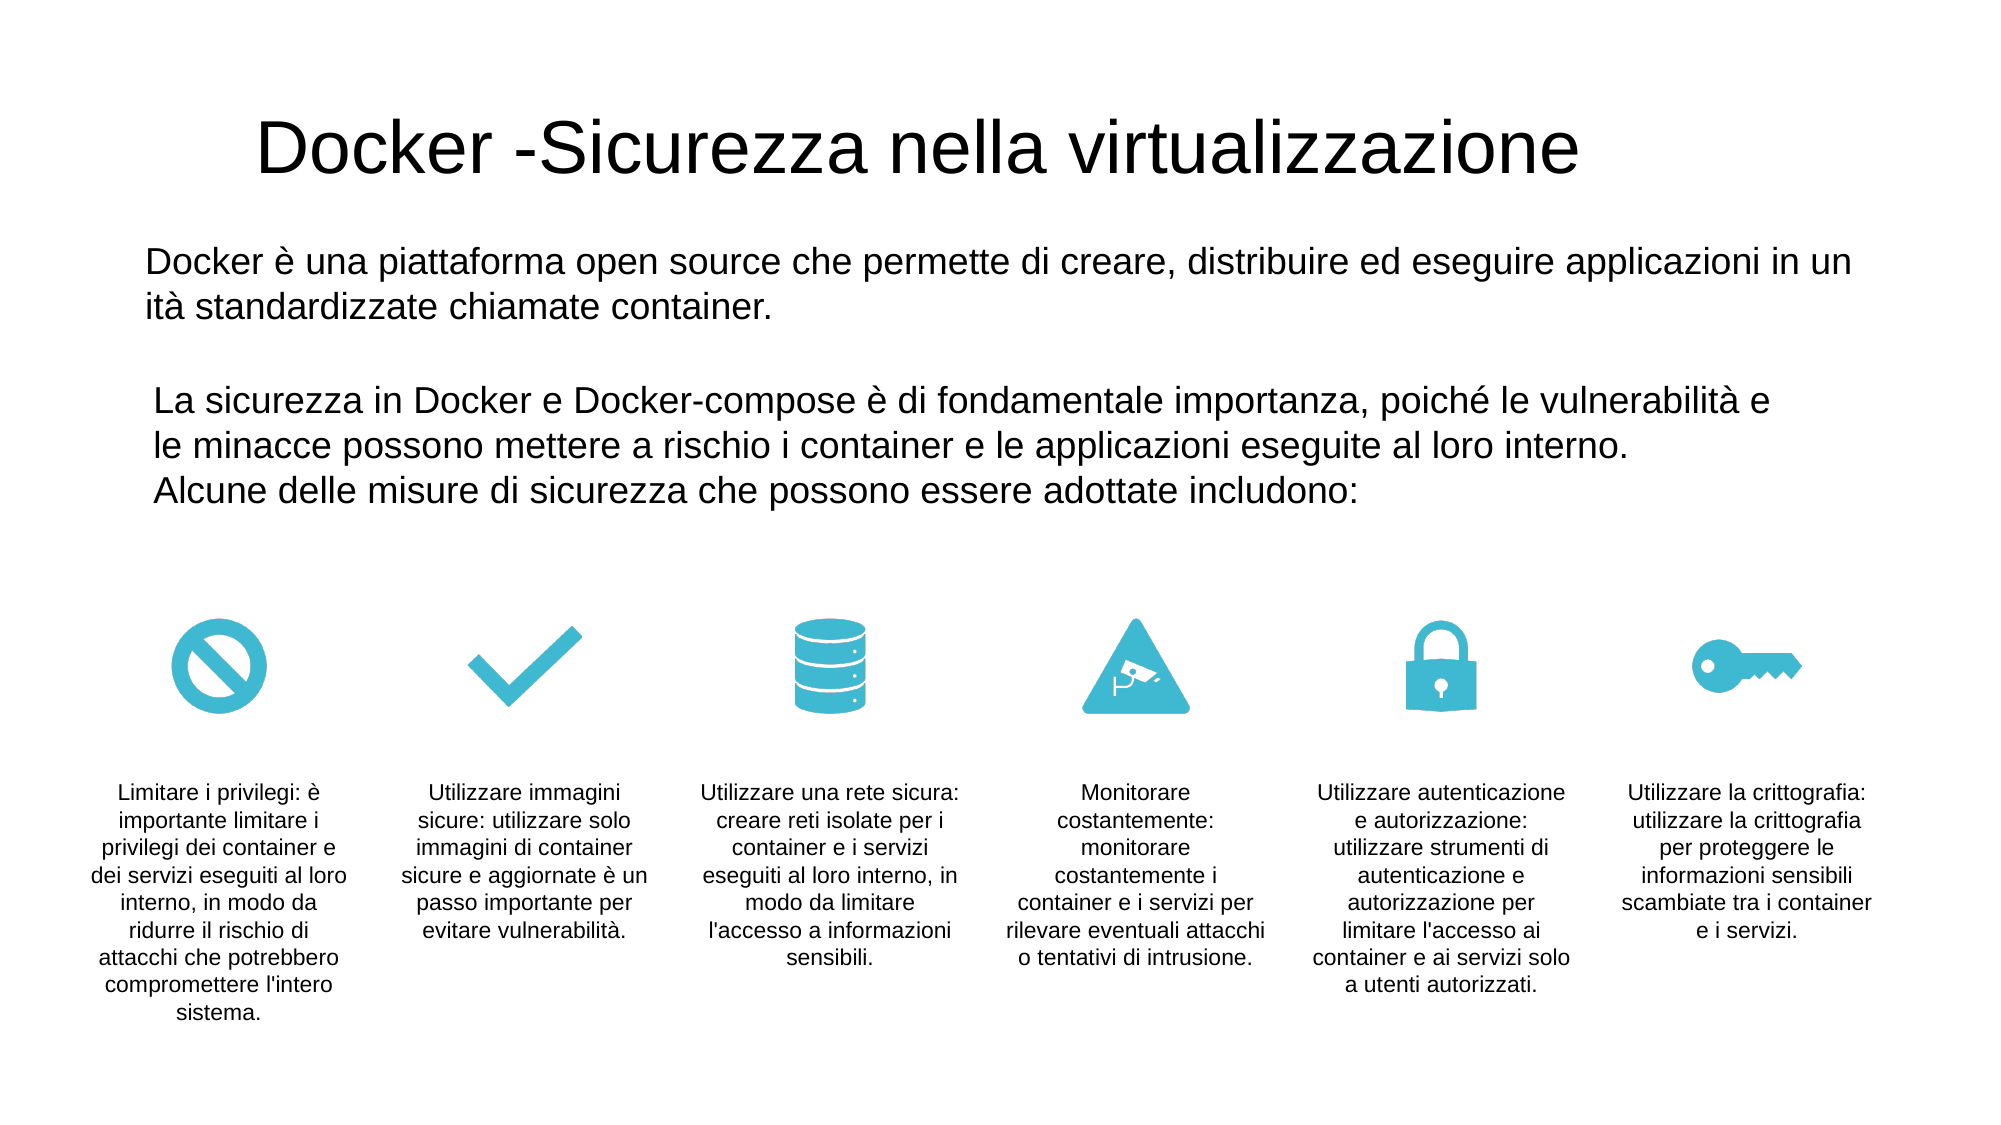

Docker -Sicurezza nella virtualizzazione
Docker è una piattaforma open source che permette di creare, distribuire ed eseguire applicazioni in unità standardizzate chiamate container.
La sicurezza in Docker e Docker-compose è di fondamentale importanza, poiché le vulnerabilità e le minacce possono mettere a rischio i container e le applicazioni eseguite al loro interno.
Alcune delle misure di sicurezza che possono essere adottate includono:
Limitare i privilegi: è importante limitare i privilegi dei container e dei servizi eseguiti al loro interno, in modo da ridurre il rischio di attacchi che potrebbero compromettere l'intero sistema.
Utilizzare immagini sicure: utilizzare solo immagini di container sicure e aggiornate è un passo importante per evitare vulnerabilità.
Utilizzare una rete sicura: creare reti isolate per i container e i servizi eseguiti al loro interno, in modo da limitare l'accesso a informazioni sensibili.
Monitorare costantemente: monitorare costantemente i container e i servizi per rilevare eventuali attacchi o tentativi di intrusione.
Utilizzare autenticazione e autorizzazione: utilizzare strumenti di autenticazione e autorizzazione per limitare l'accesso ai container e ai servizi solo a utenti autorizzati.
Utilizzare la crittografia: utilizzare la crittografia per proteggere le informazioni sensibili scambiate tra i container e i servizi.